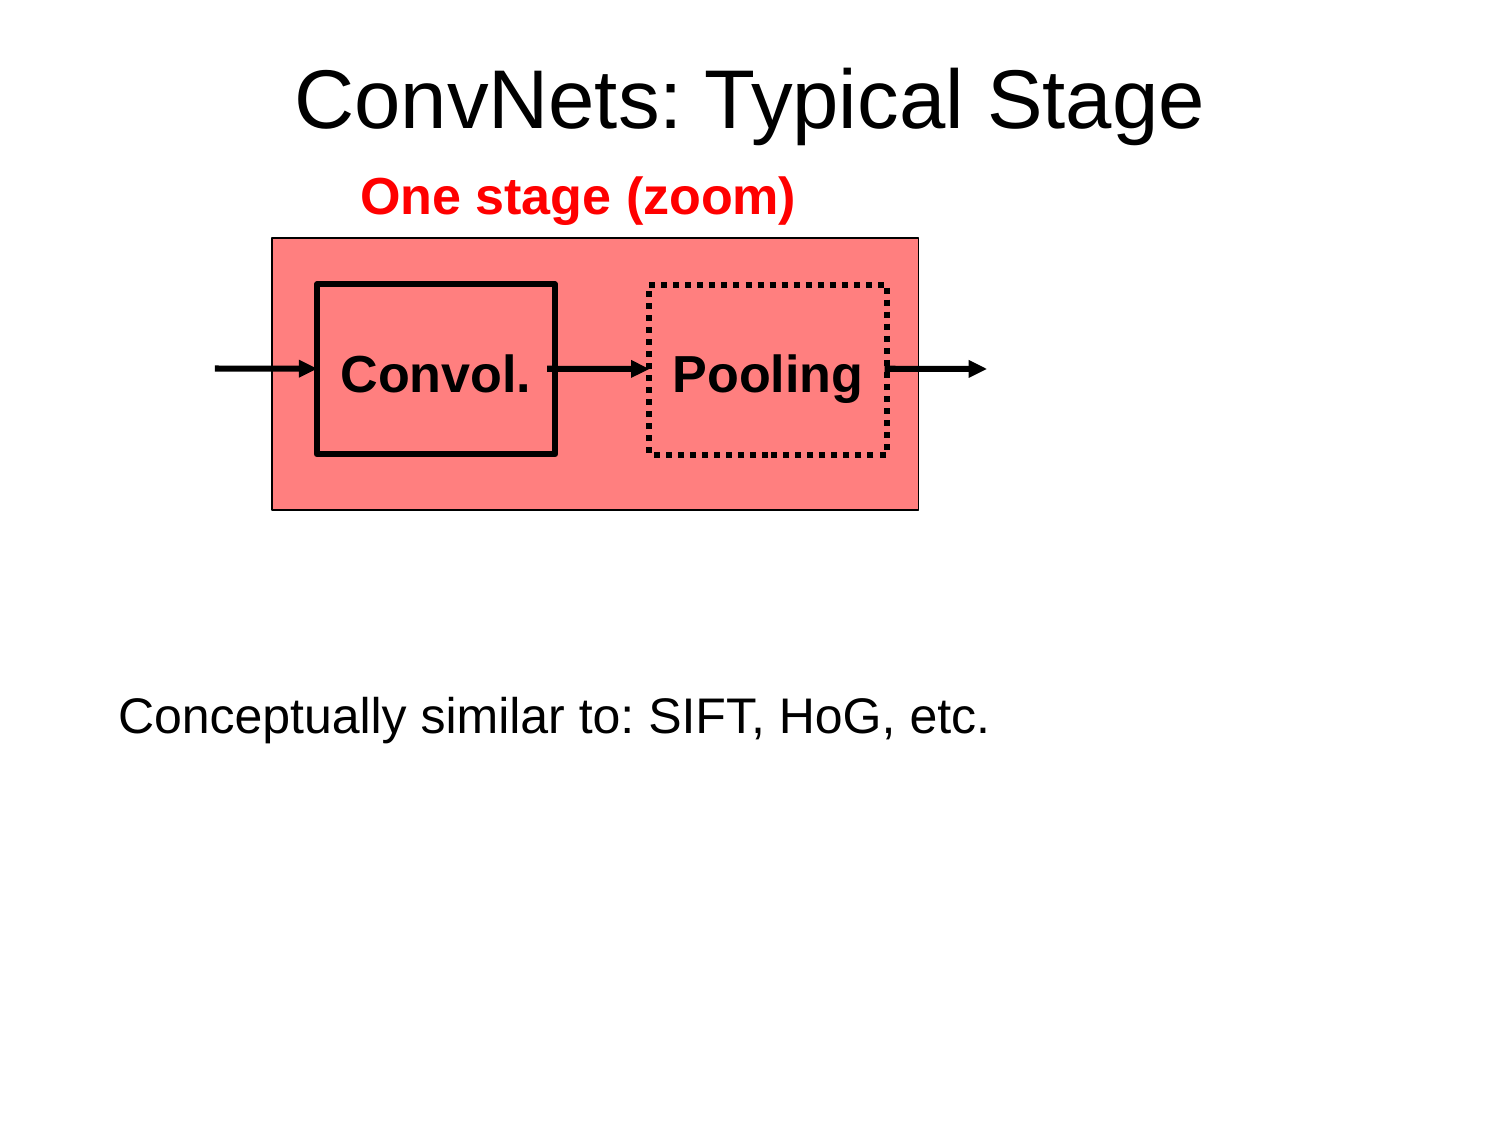

ConvNets: Typical Stage
One stage (zoom)

Convol.
Pooling

Conceptually similar to: SIFT, HoG, etc.